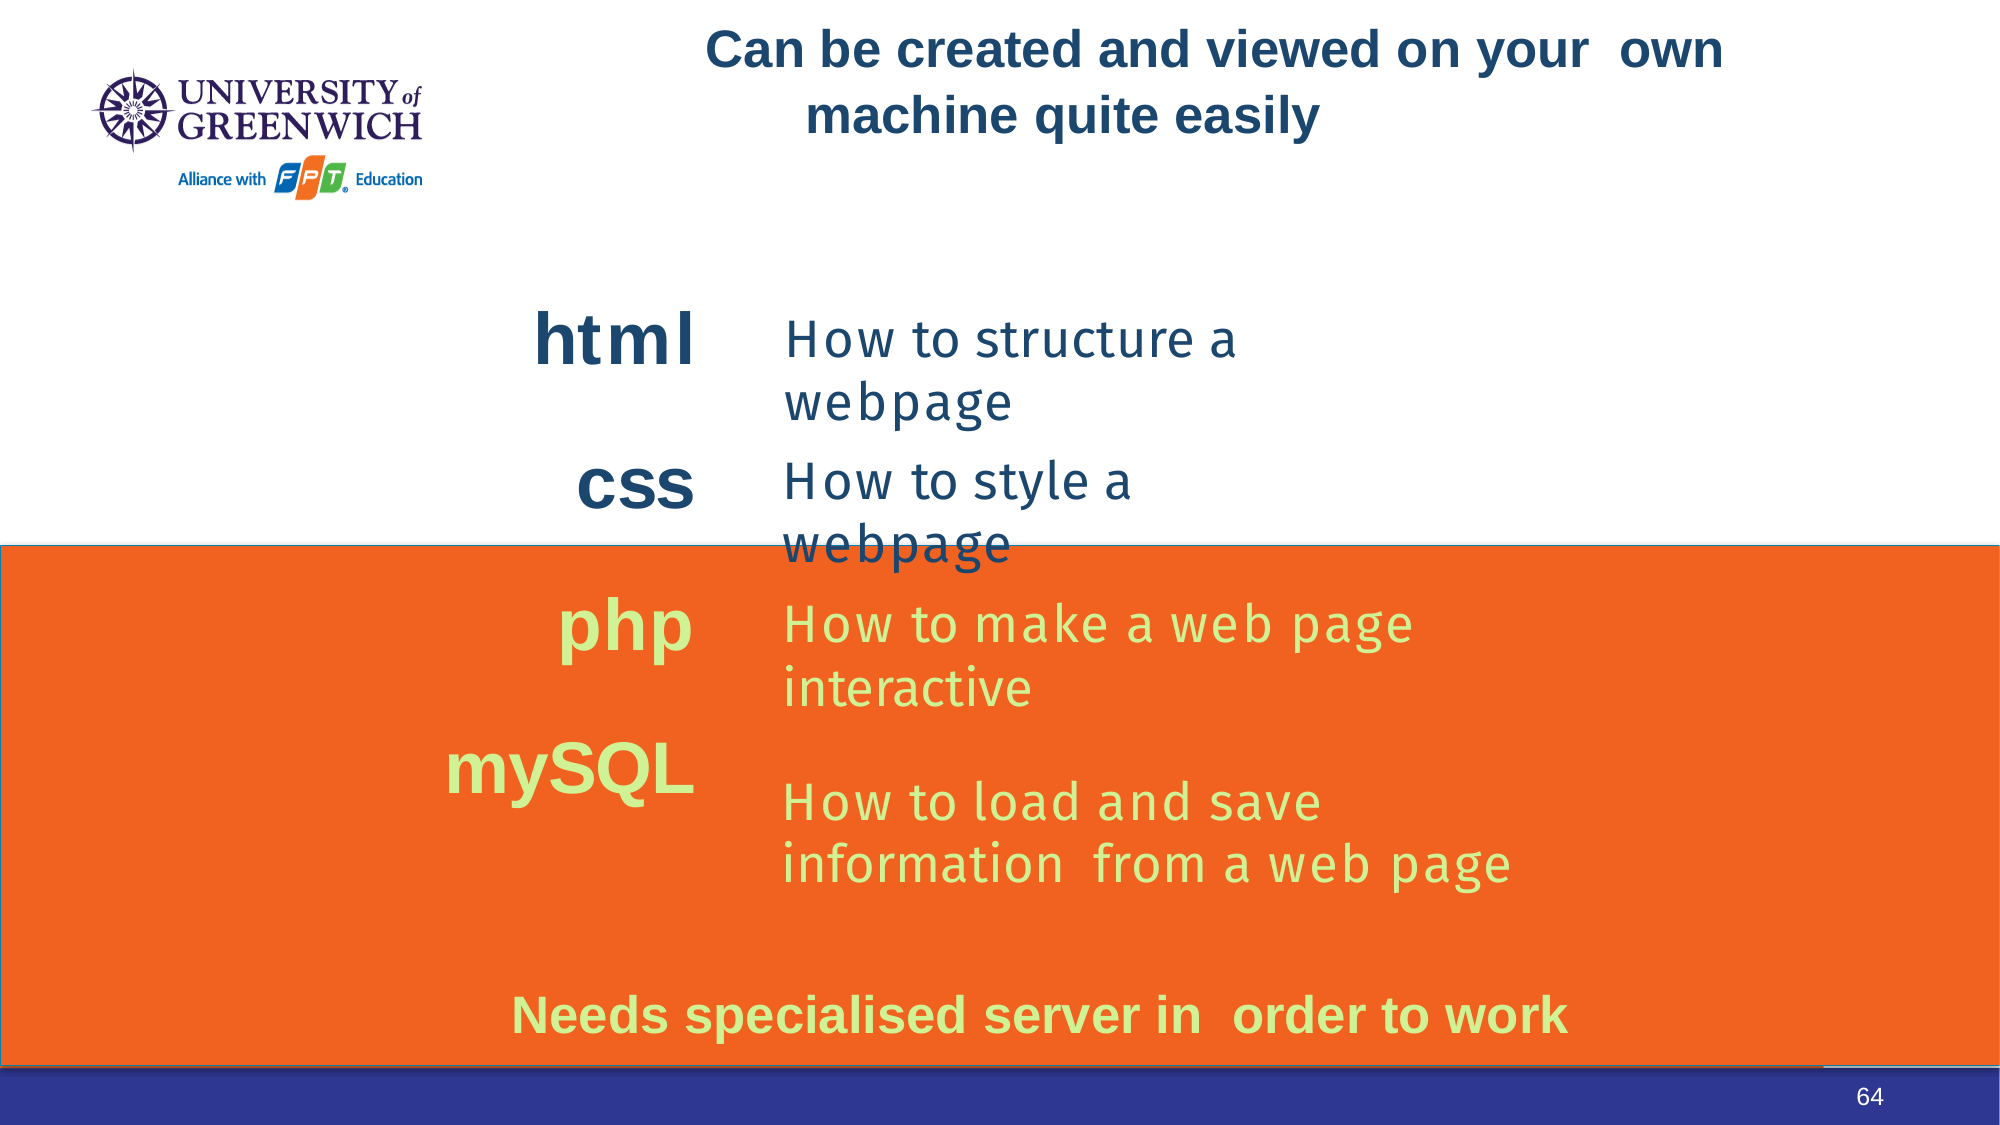

Can be created and viewed on your  own machine quite easily
html
css
How to structure a webpage
How to style a webpage

php
mySQL
How to make a web page interactive
How to load and save information  from a web page
Needs specialised server in  order to work
64